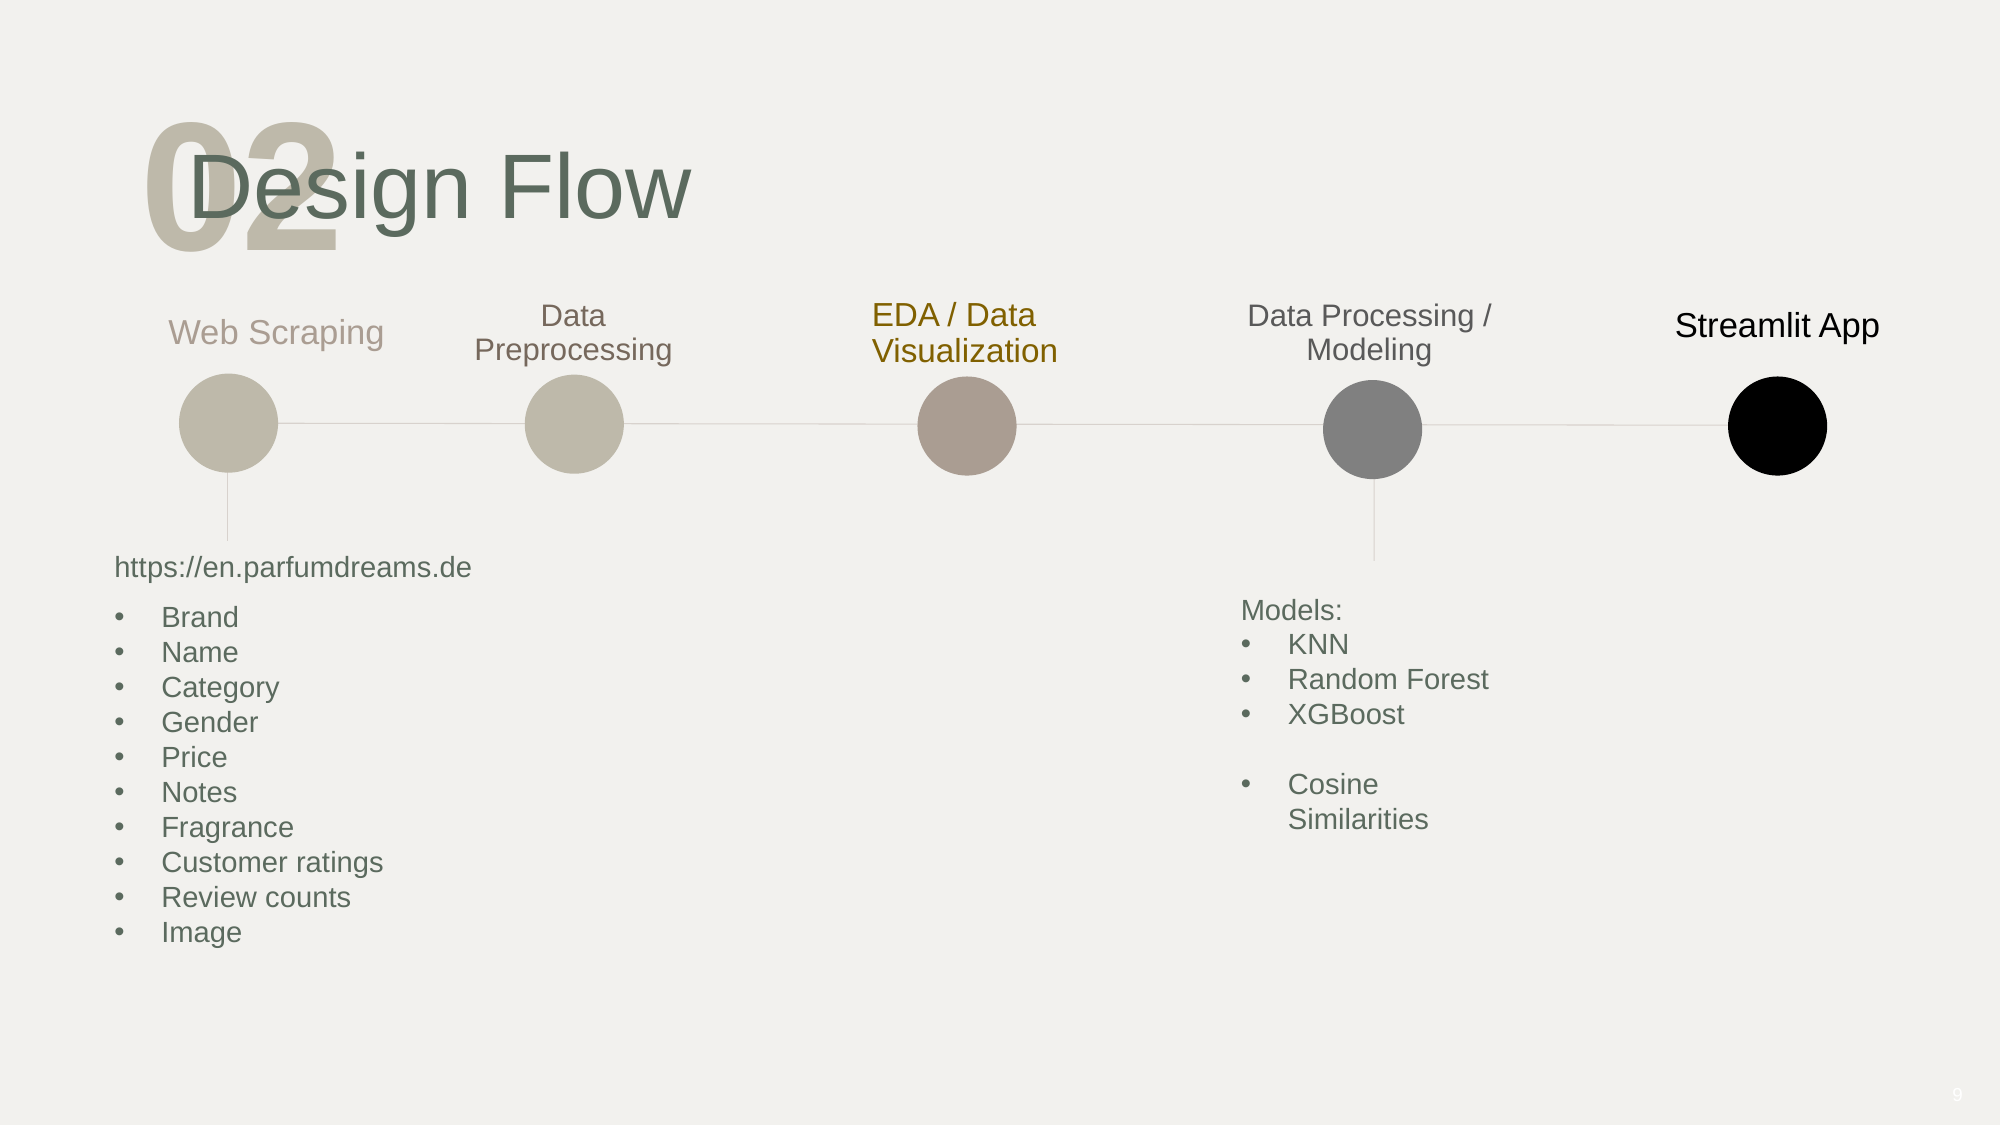

02
# Design Flow
Streamlit App
EDA / Data Visualization
Web Scraping
Data Preprocessing
Data Processing / Modeling

https://en.parfumdreams.de

Brand
Name
Category
Gender
Price
Notes
Fragrance
Customer ratings
Review counts
Image
Models:
KNN
Random Forest
XGBoost

Cosine Similarities
9